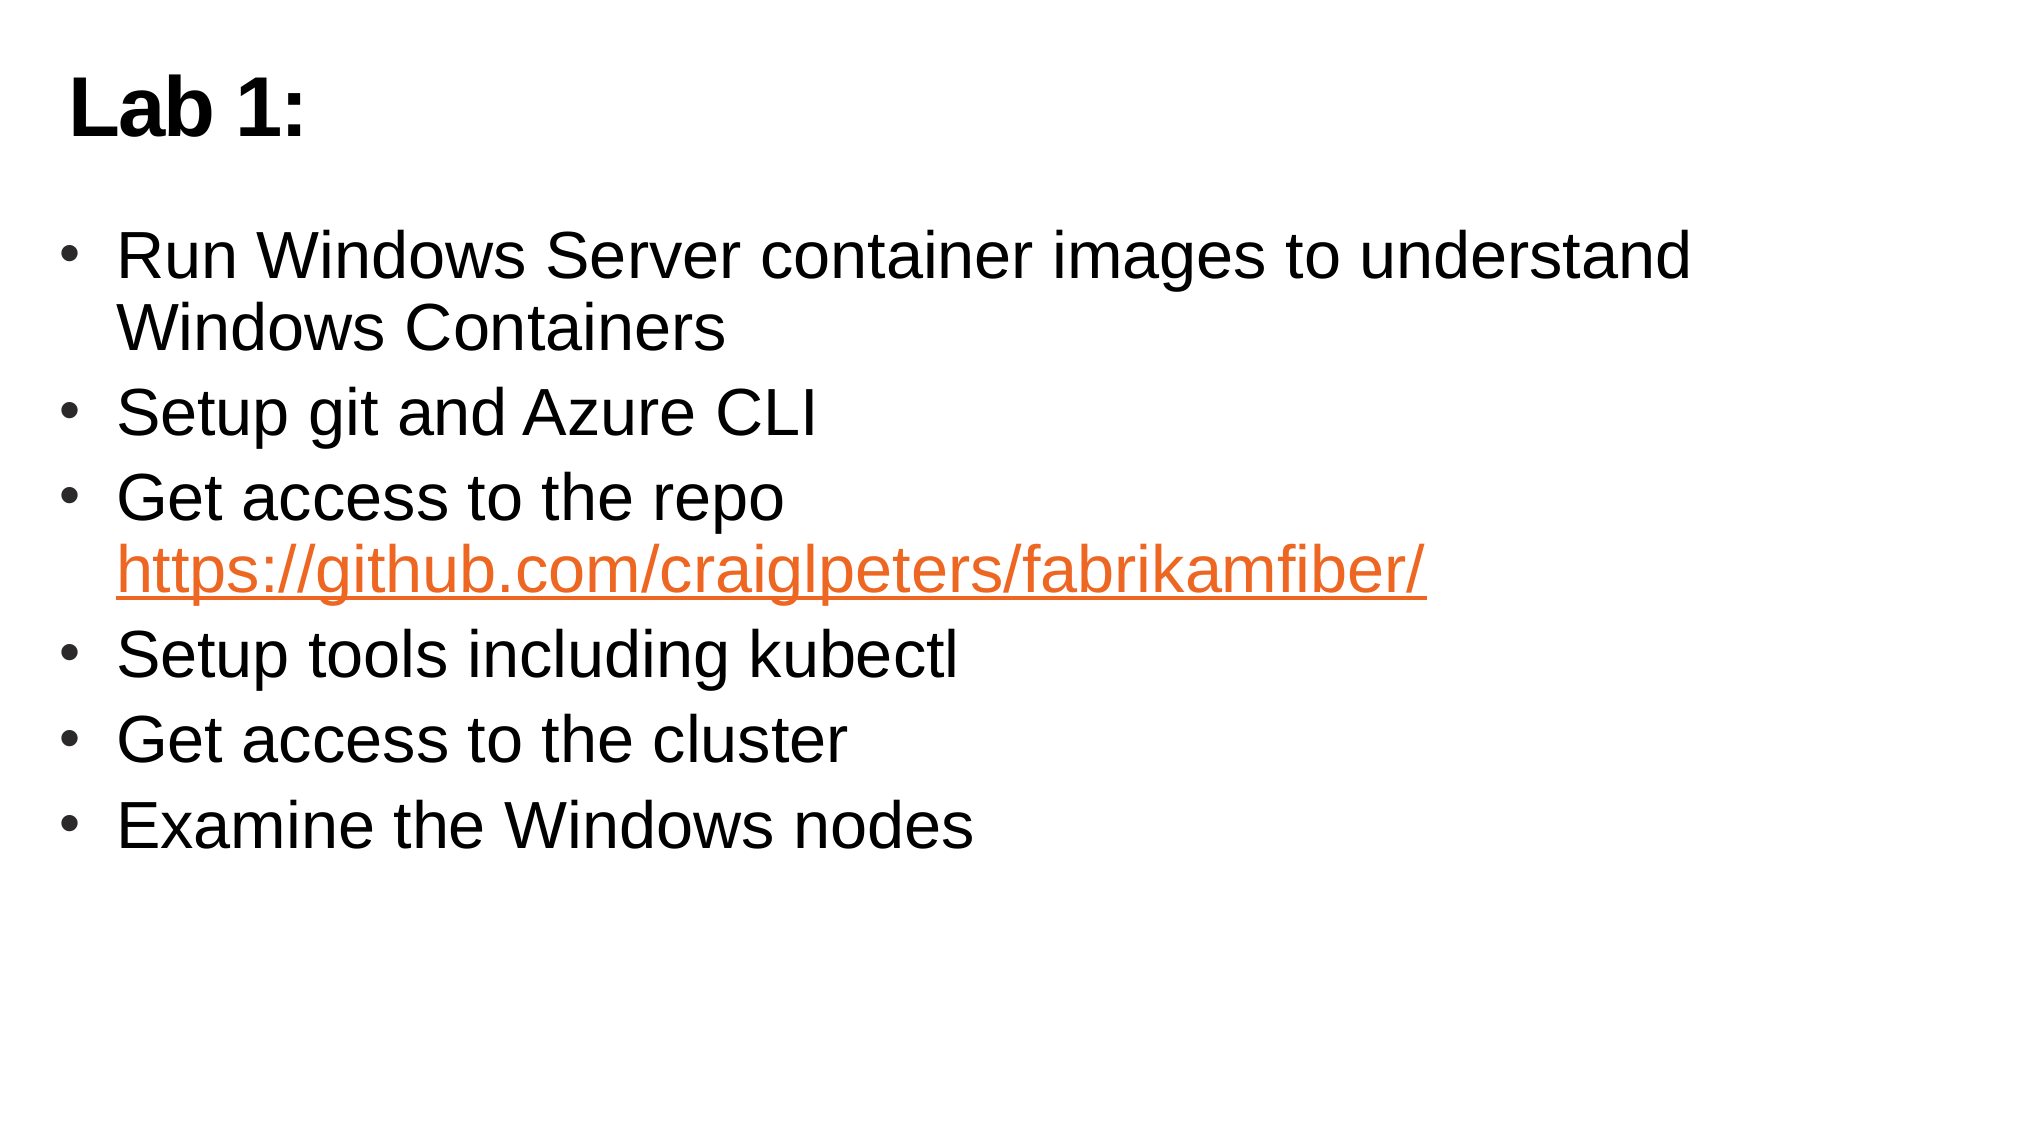

# Lab 1:
Run Windows Server container images to understand Windows Containers
Setup git and Azure CLI
Get access to the repo https://github.com/craiglpeters/fabrikamfiber/
Setup tools including kubectl
Get access to the cluster
Examine the Windows nodes